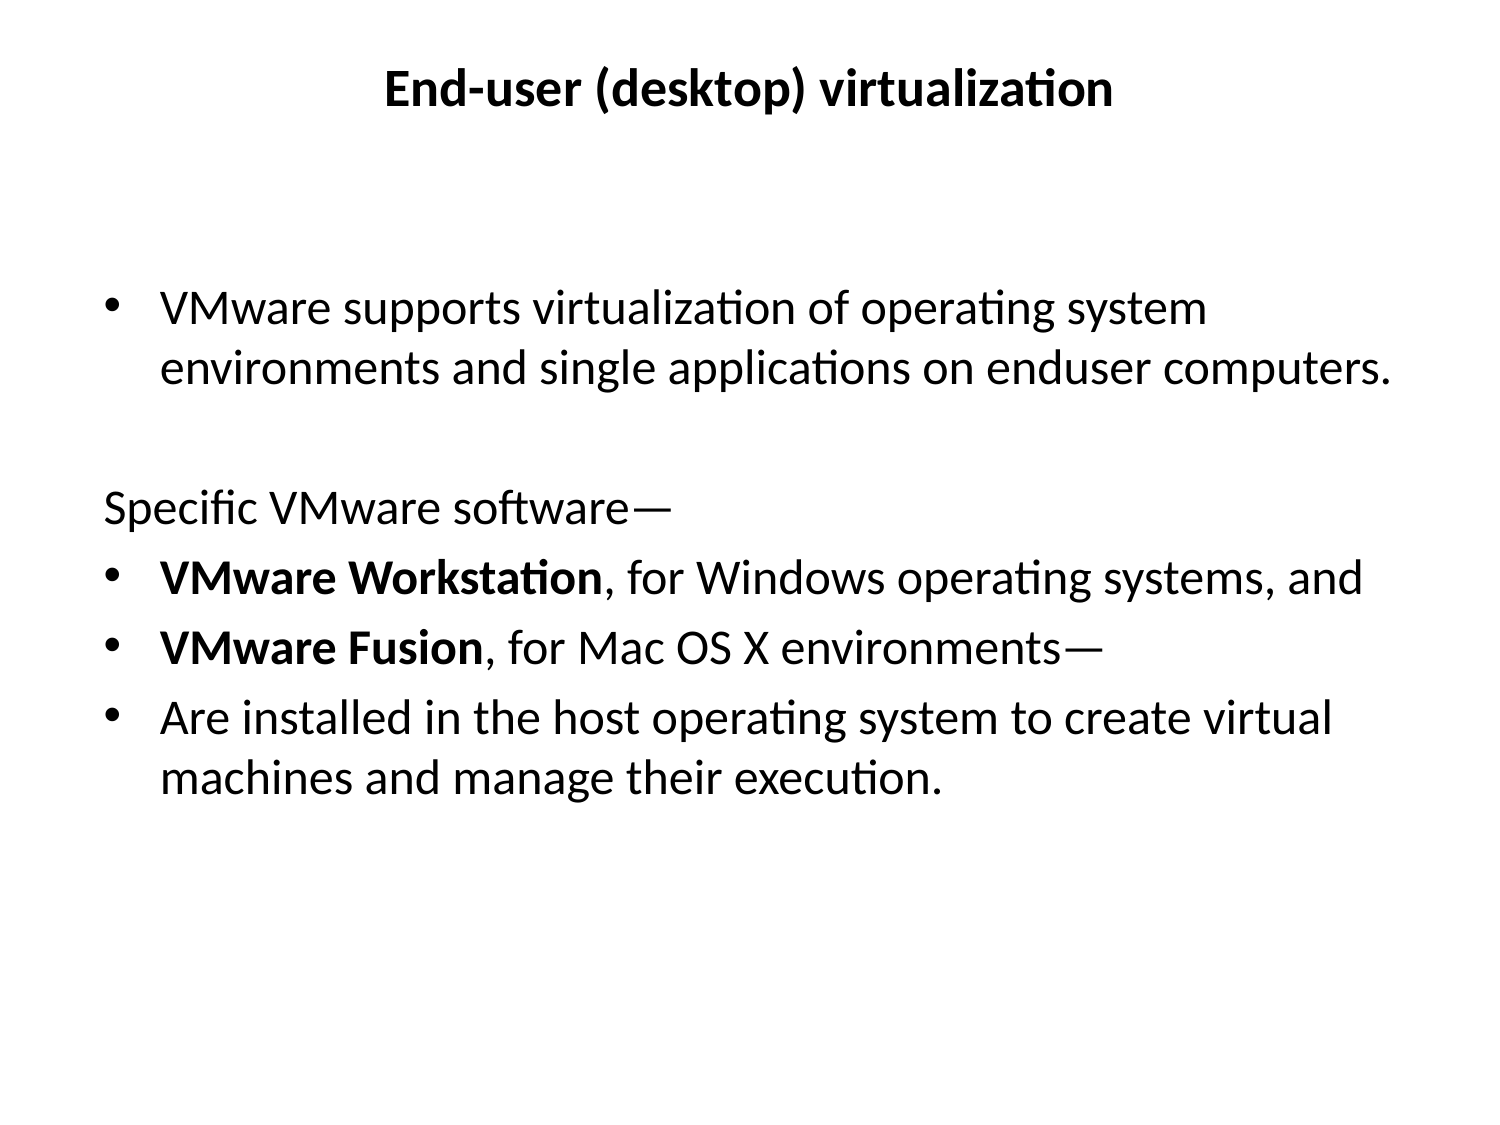

# End-user (desktop) virtualization
VMware supports virtualization of operating system environments and single applications on enduser computers.

Specific VMware software—
VMware Workstation, for Windows operating systems, and
VMware Fusion, for Mac OS X environments—
Are installed in the host operating system to create virtual machines and manage their execution.